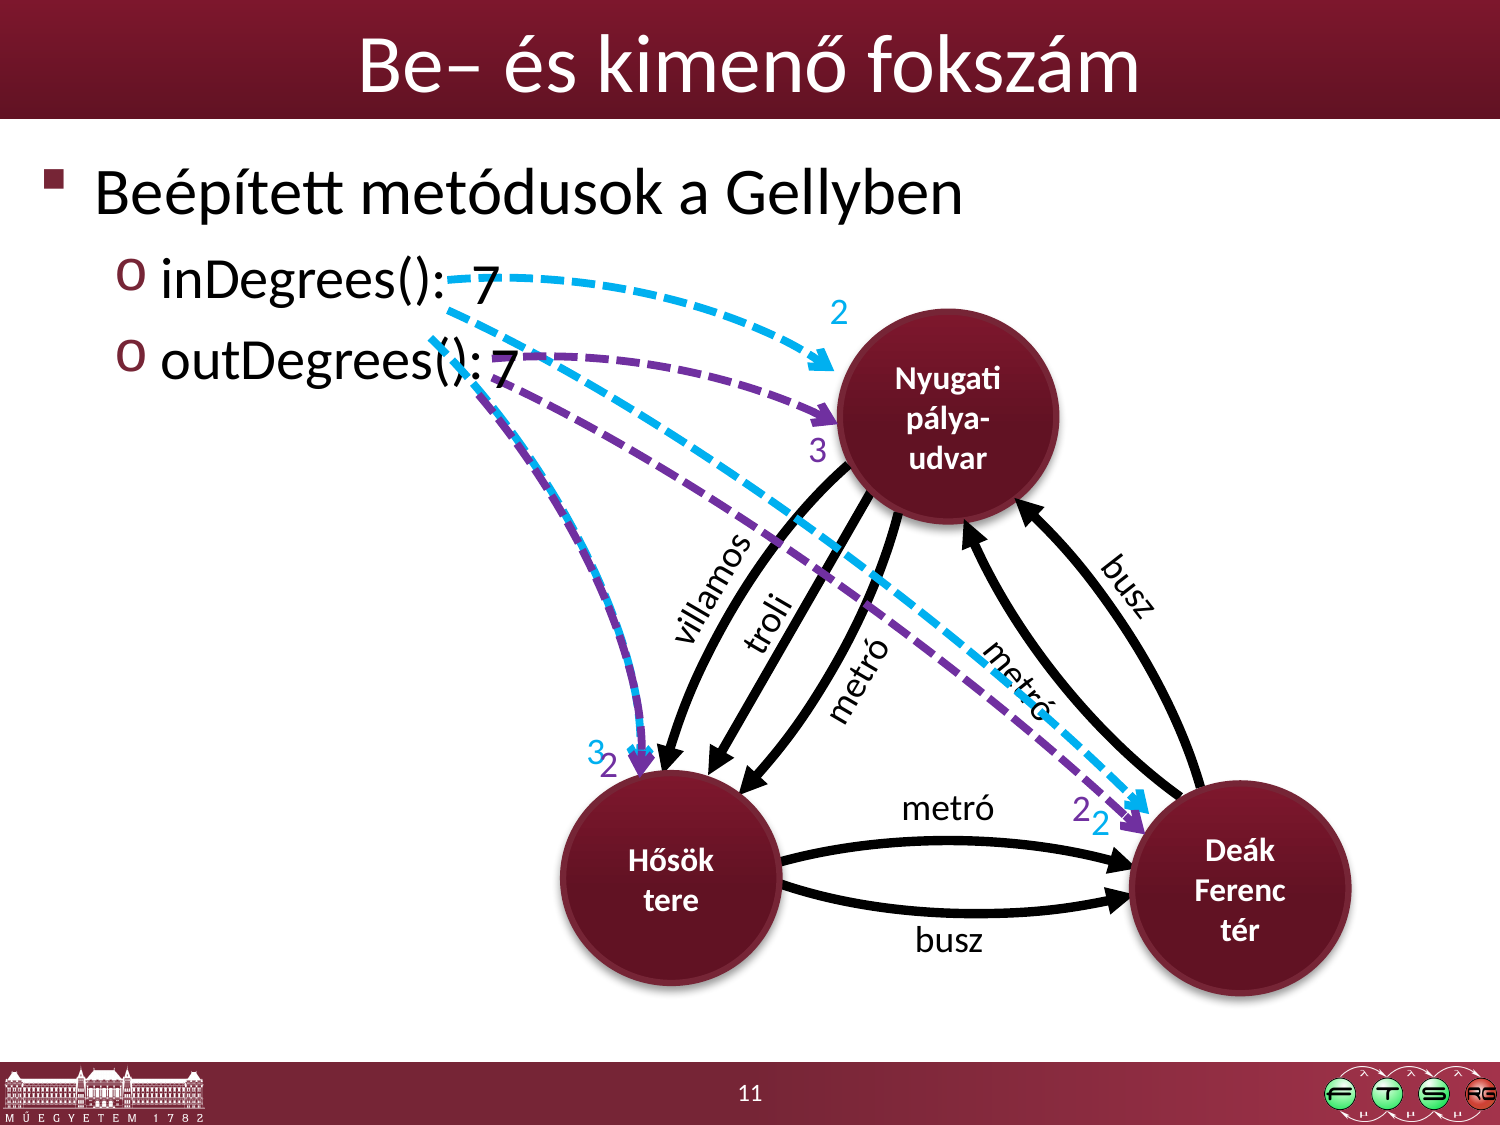

# Be– és kimenő fokszám
Beépített metódusok a Gellyben
inDegrees():
outDegrees():
7
2

Nyugati pálya-udvar
7

3

busz
villamos
troli

metró
metró
3
2
Hősök tere
metró
2
Deák Ferenc tér
2

busz
11